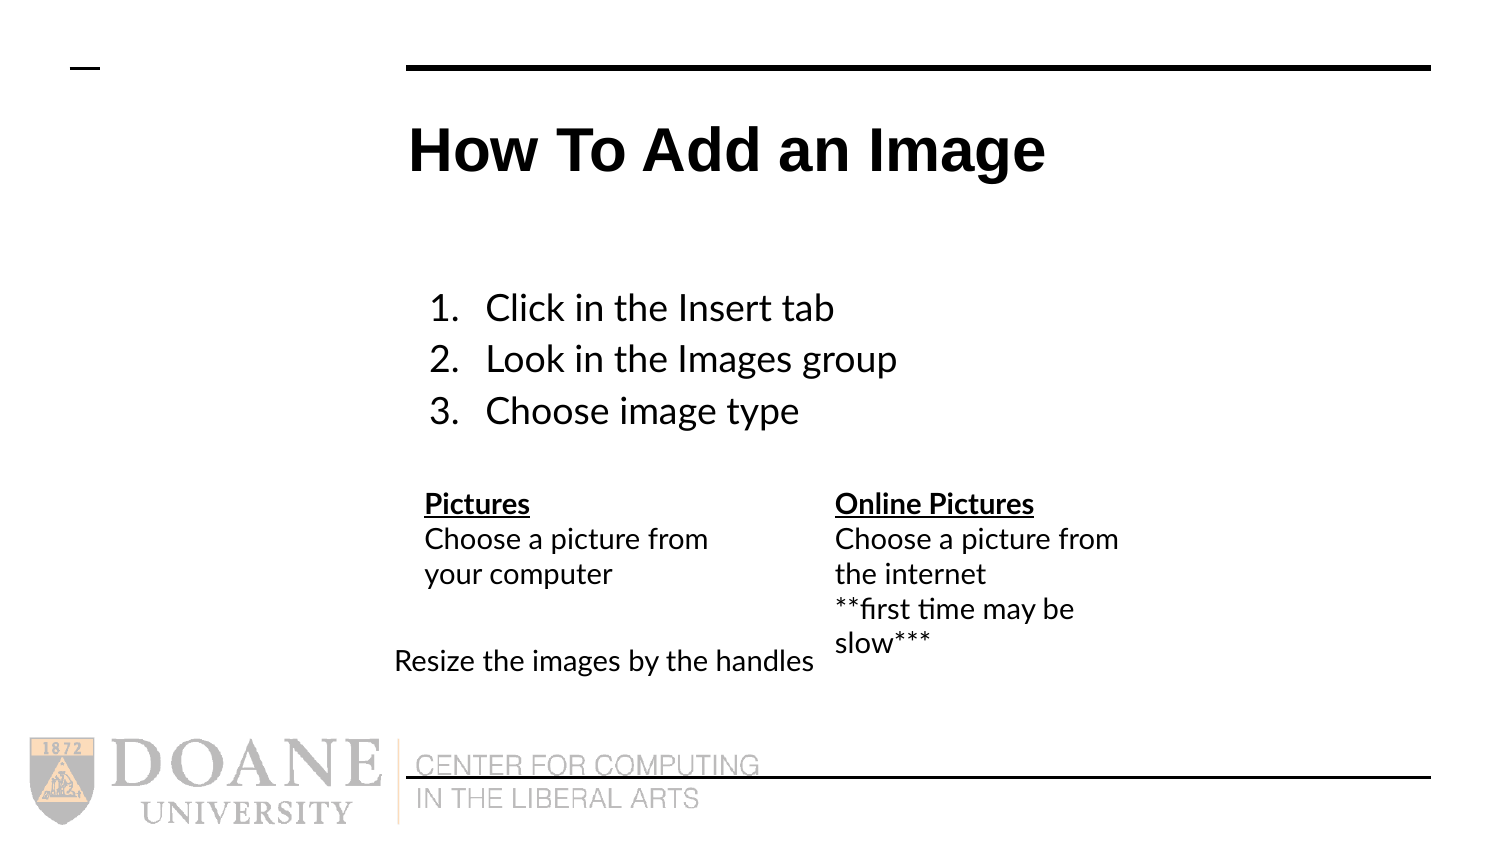

# How To Add an Image
Click in the Insert tab
Look in the Images group
Choose image type
Pictures
Choose a picture from your computer
Online Pictures
Choose a picture from the internet
**first time may be slow***
Resize the images by the handles